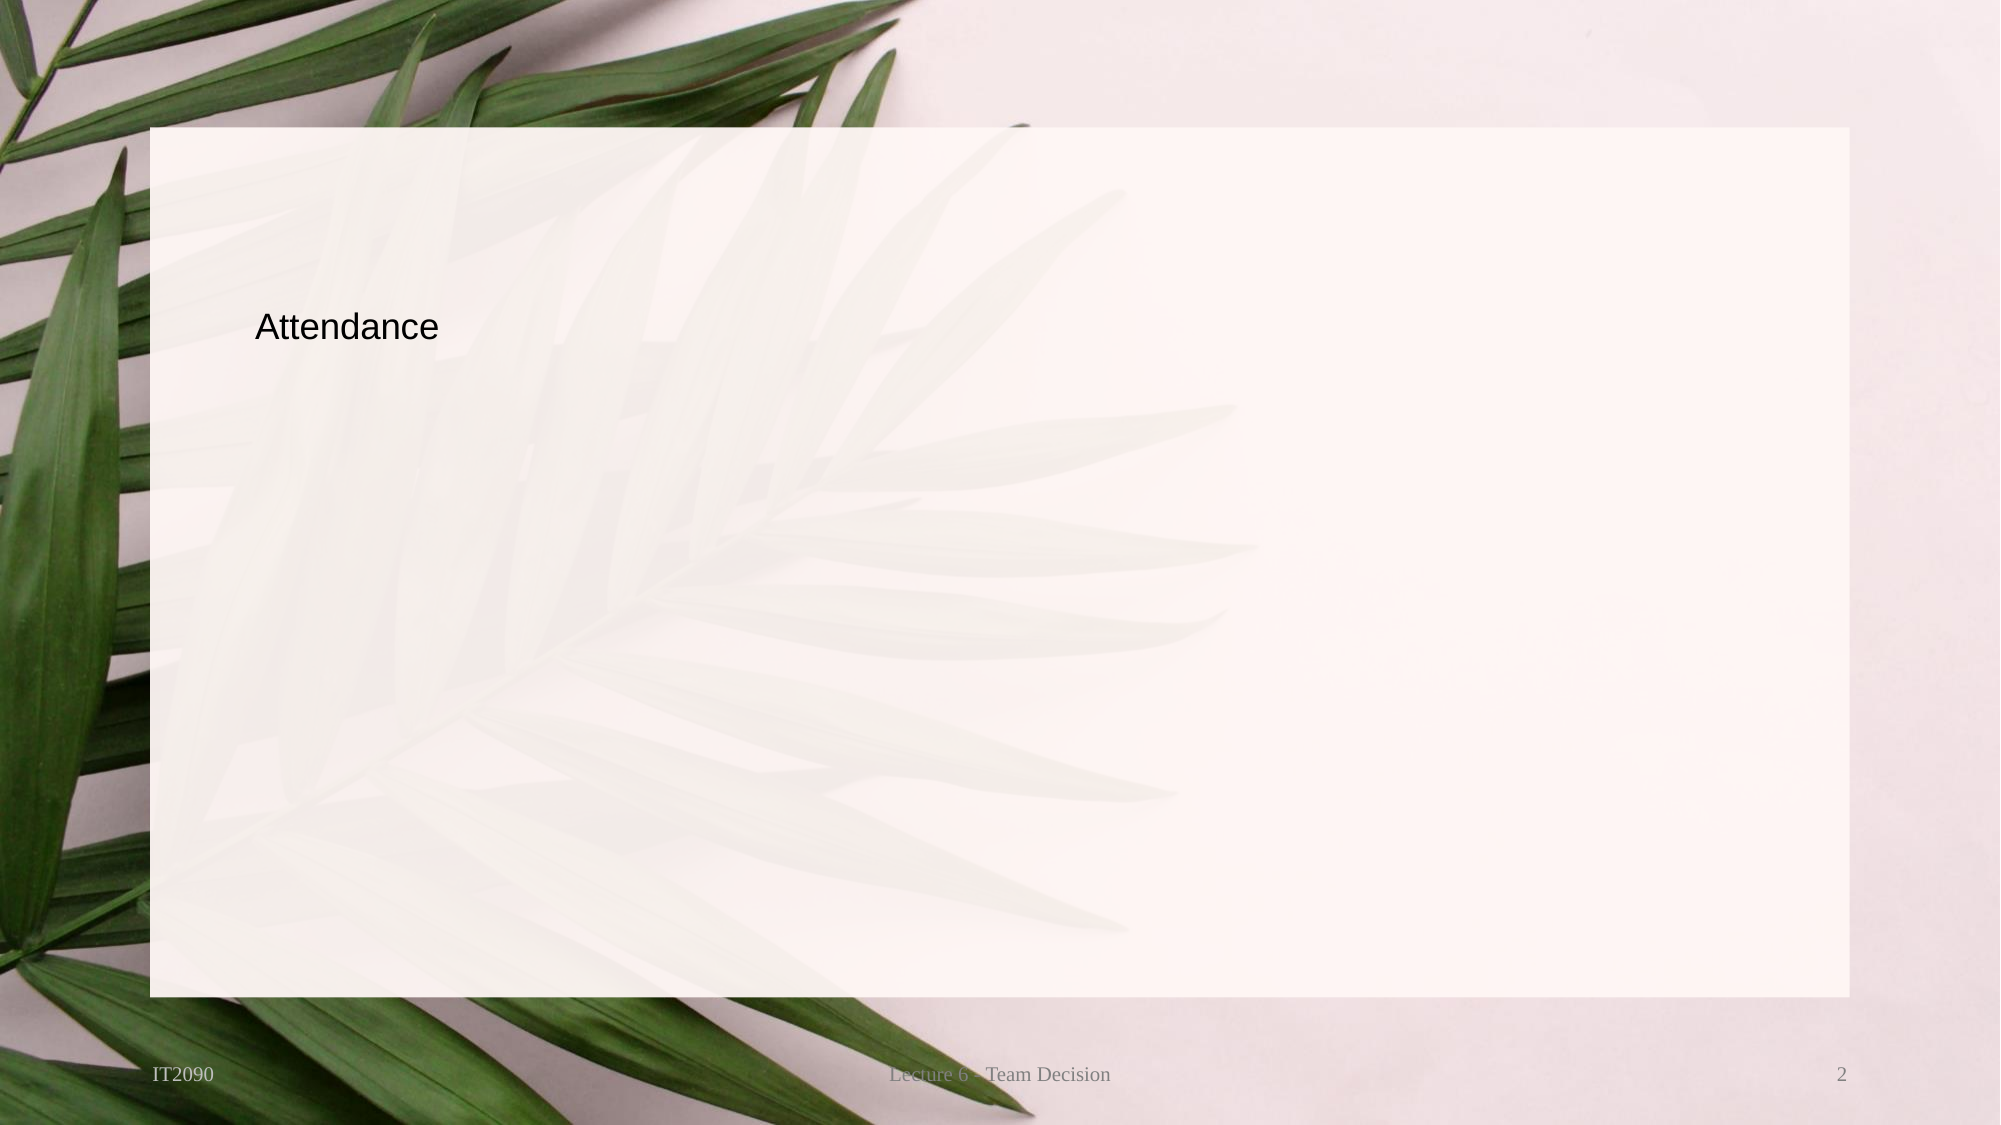

# Attendance
IT2090
Lecture 6 - Team Decision
2